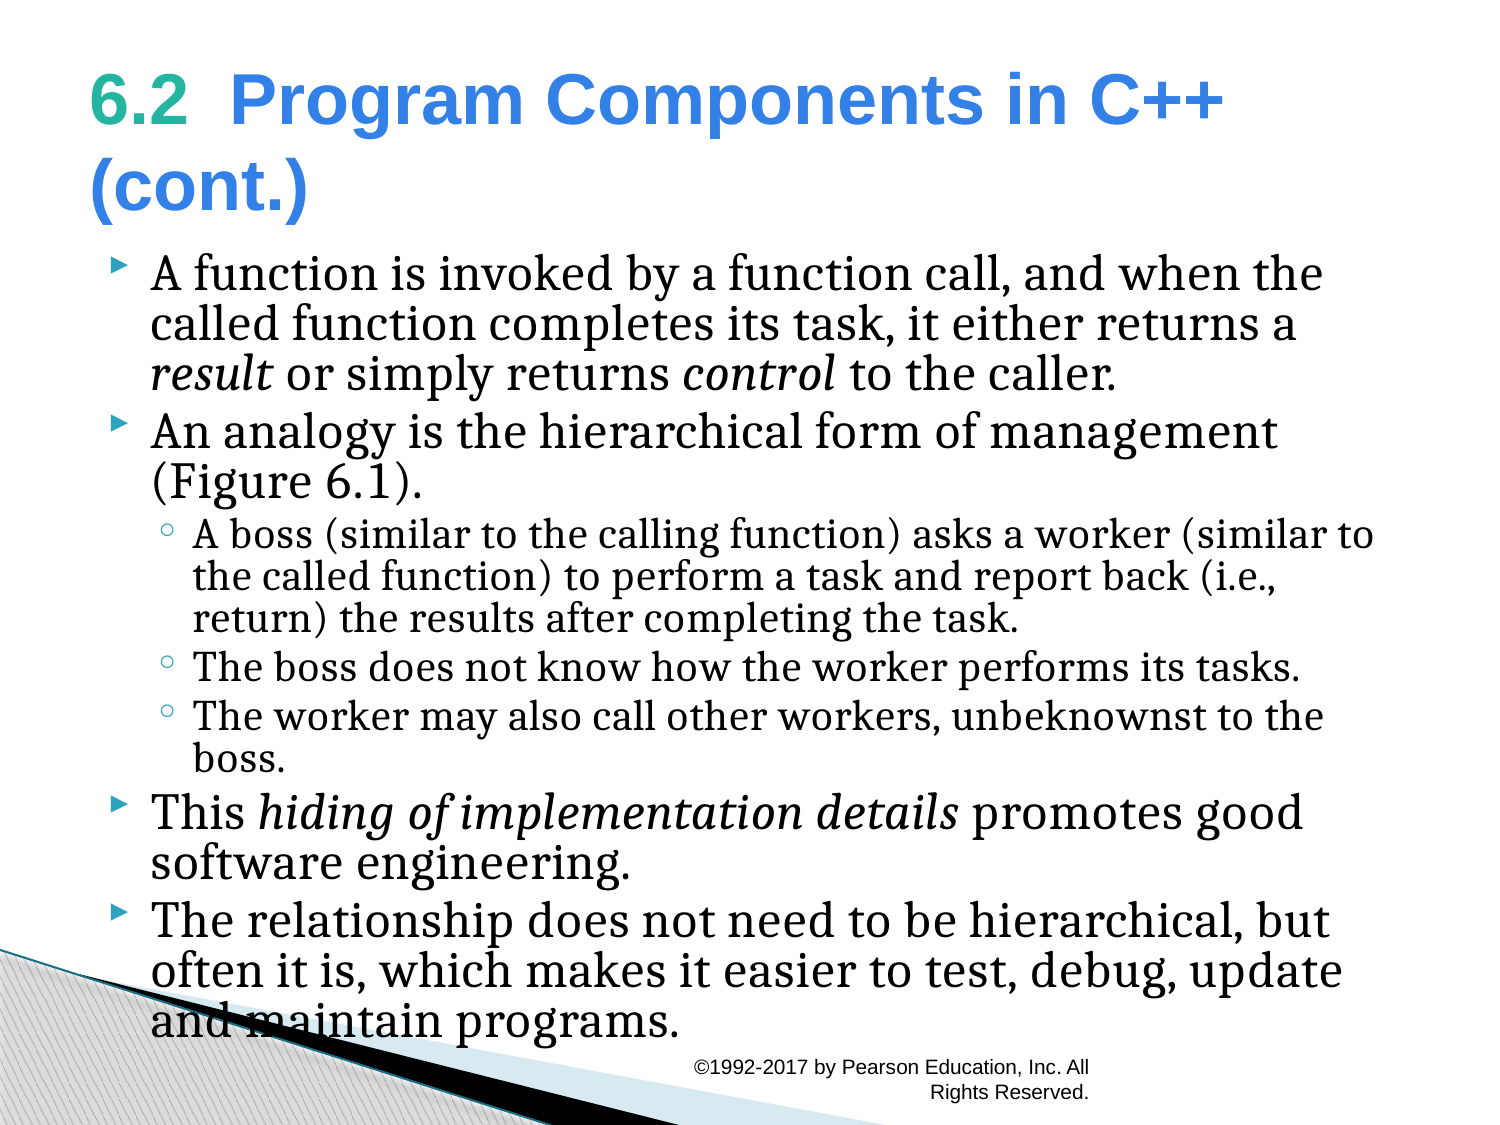

# 6.2  Program Components in C++ (cont.)
A function is invoked by a function call, and when the called function completes its task, it either returns a result or simply returns control to the caller.
An analogy is the hierarchical form of management (Figure 6.1).
A boss (similar to the calling function) asks a worker (similar to the called function) to perform a task and report back (i.e., return) the results after completing the task.
The boss does not know how the worker performs its tasks.
The worker may also call other workers, unbeknownst to the boss.
This hiding of implementation details promotes good software engineering.
The relationship does not need to be hierarchical, but often it is, which makes it easier to test, debug, update and maintain programs.
©1992-2017 by Pearson Education, Inc. All Rights Reserved.